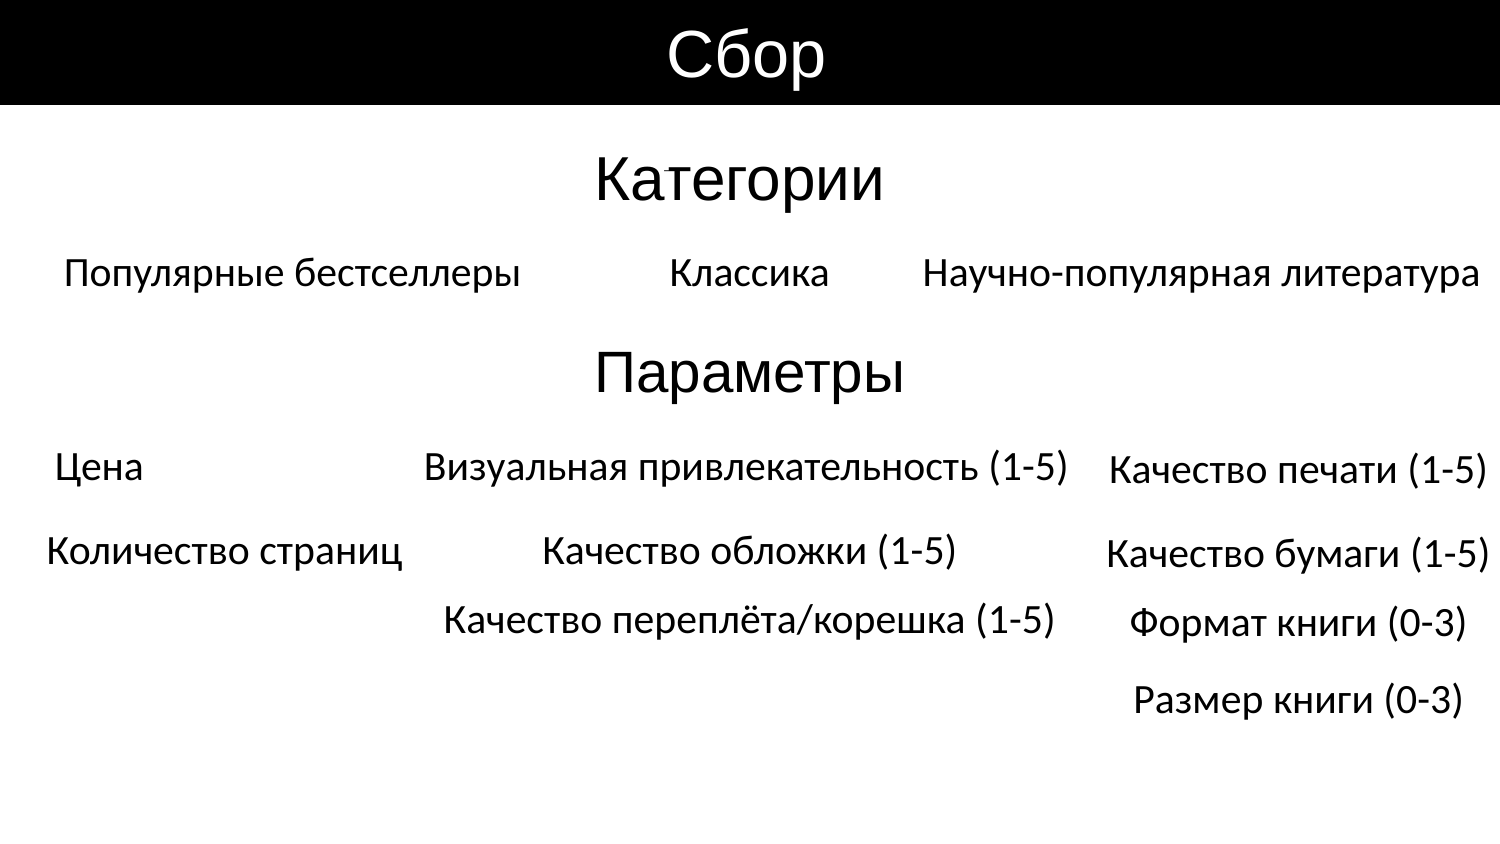

Сбор данных

# Категории
Популярные бестселлеры
Классика
Научно-популярная литература
Параметры
Цена
Визуальная привлекательность (1-5)
Качество печати (1-5)
Количество страниц
Качество обложки (1-5)
Качество бумаги (1-5)
Качество переплёта/корешка (1-5)
Формат книги (0-3)
Размер книги (0-3)